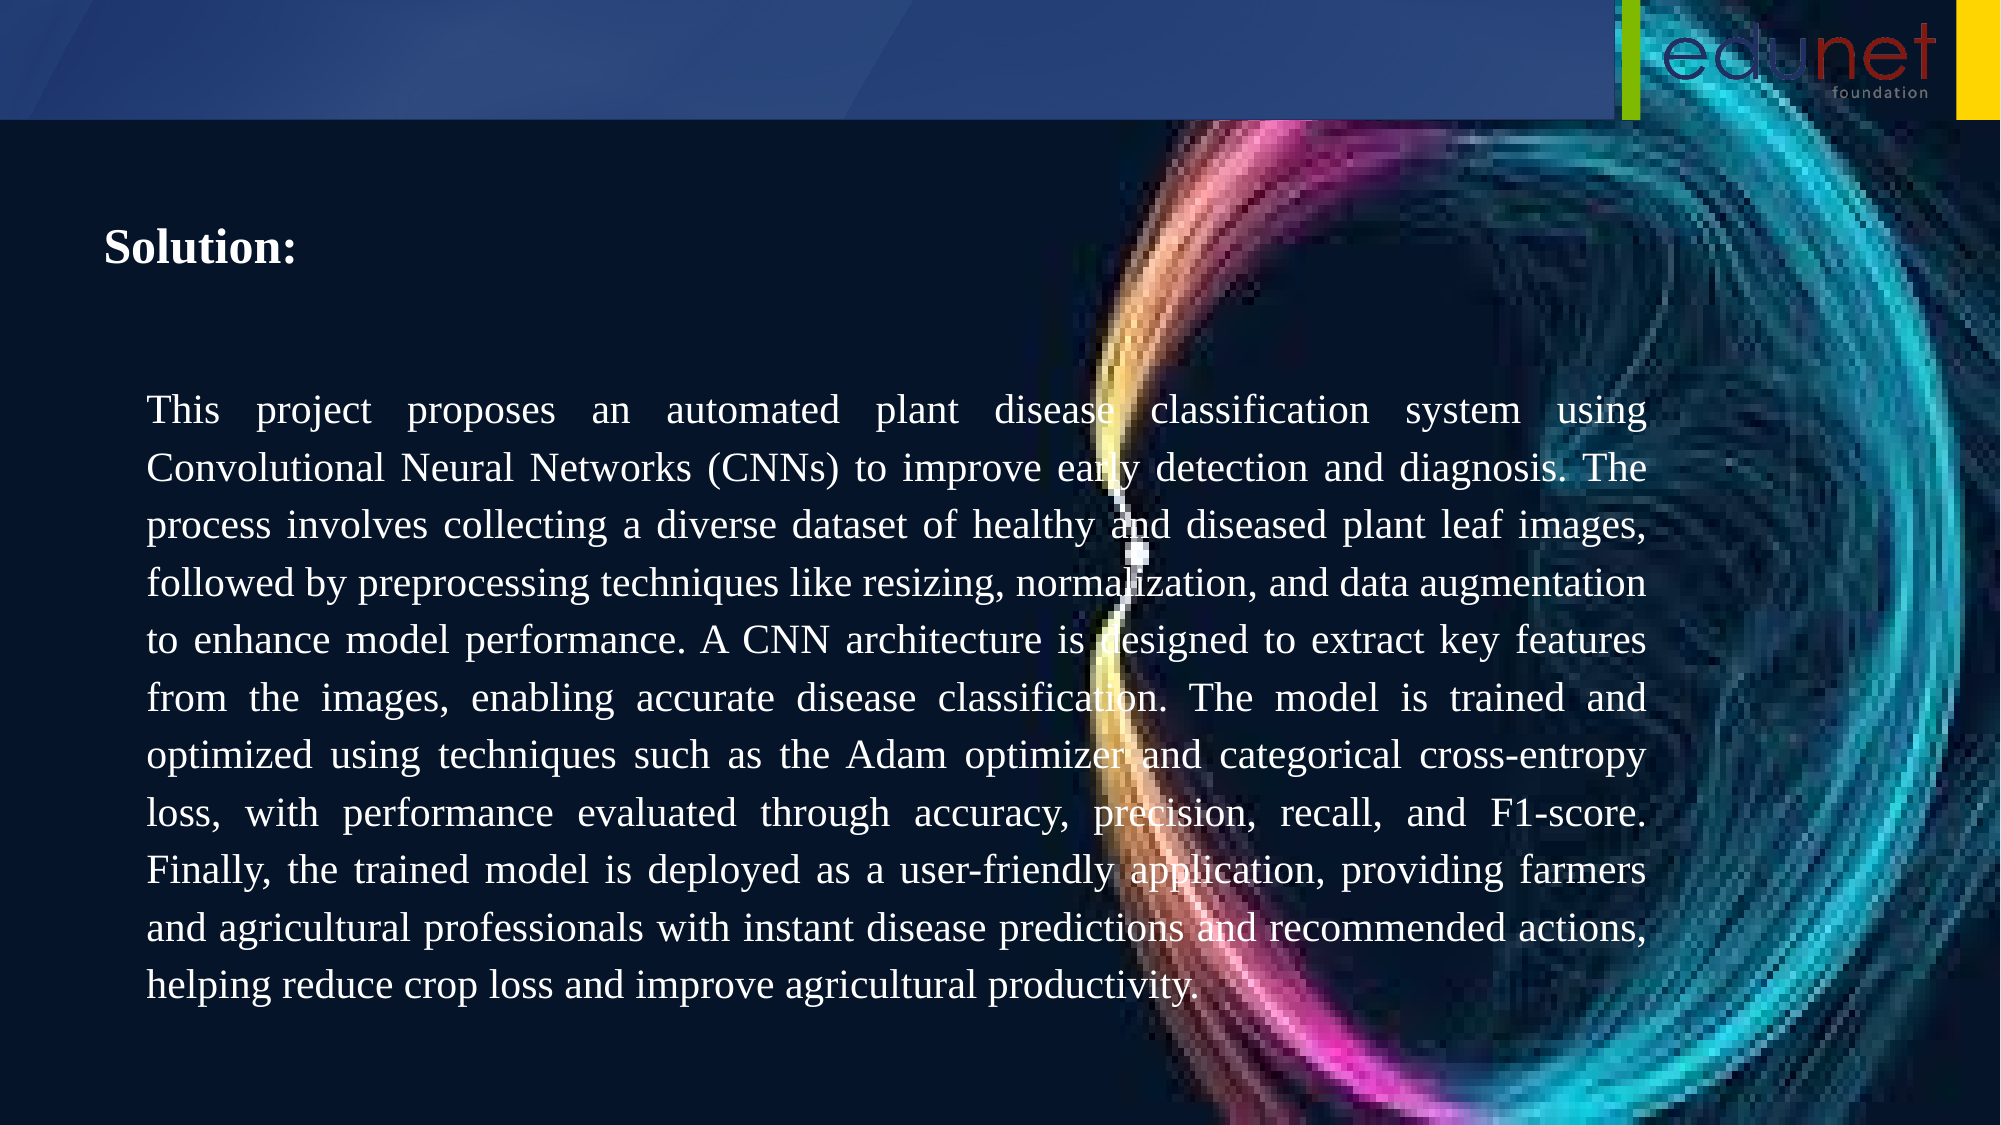

Solution:
This project proposes an automated plant disease classification system using Convolutional Neural Networks (CNNs) to improve early detection and diagnosis. The process involves collecting a diverse dataset of healthy and diseased plant leaf images, followed by preprocessing techniques like resizing, normalization, and data augmentation to enhance model performance. A CNN architecture is designed to extract key features from the images, enabling accurate disease classification. The model is trained and optimized using techniques such as the Adam optimizer and categorical cross-entropy loss, with performance evaluated through accuracy, precision, recall, and F1-score. Finally, the trained model is deployed as a user-friendly application, providing farmers and agricultural professionals with instant disease predictions and recommended actions, helping reduce crop loss and improve agricultural productivity.